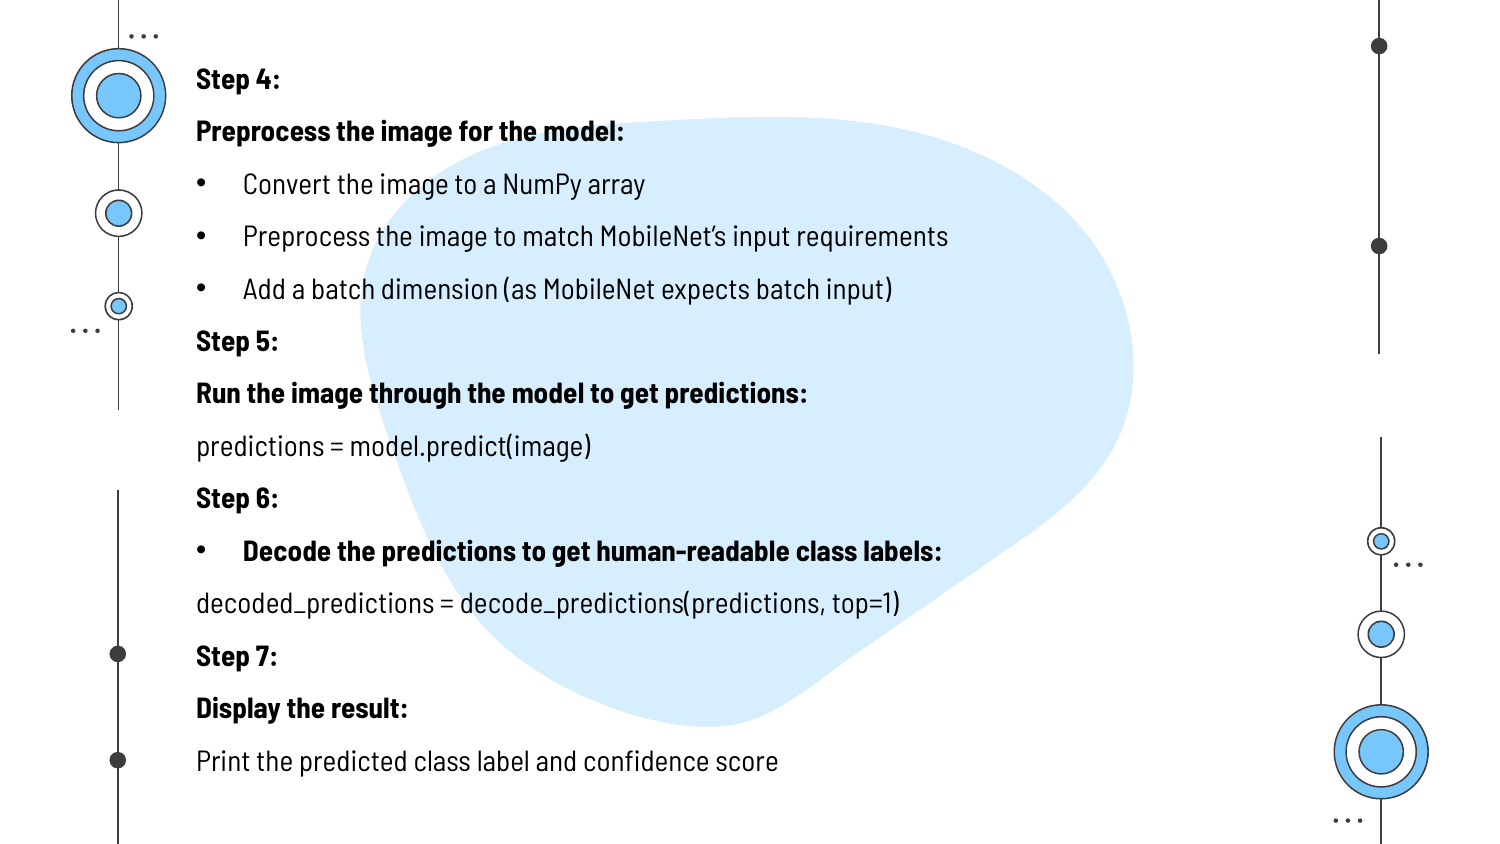

Step 4:
Preprocess the image for the model:
Convert the image to a NumPy array
Preprocess the image to match MobileNet’s input requirements
Add a batch dimension (as MobileNet expects batch input)
Step 5:
Run the image through the model to get predictions:
predictions = model.predict(image)
Step 6:
Decode the predictions to get human-readable class labels:
decoded_predictions = decode_predictions(predictions, top=1)
Step 7:
Display the result:
Print the predicted class label and confidence score